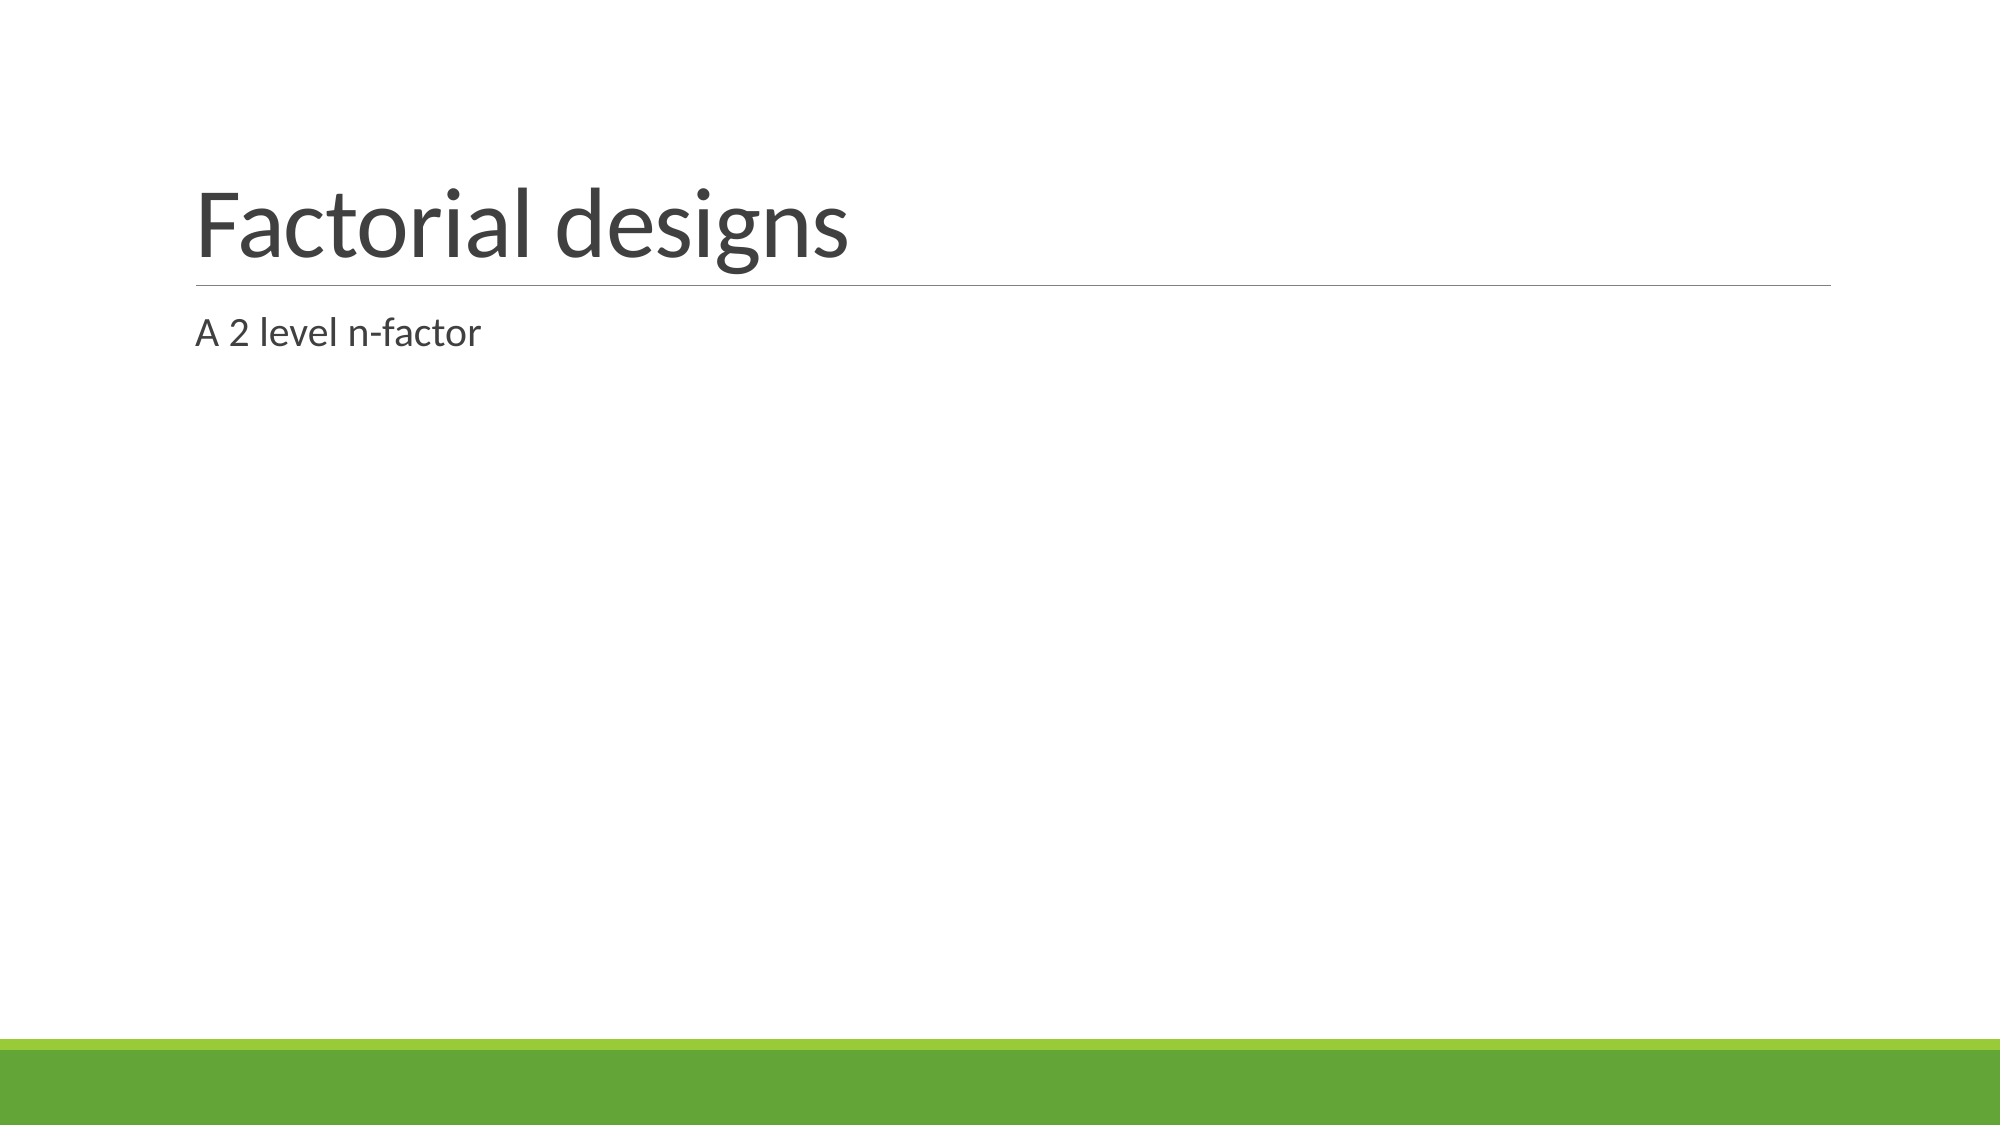

# Factorial designs
A 2 level n-factor